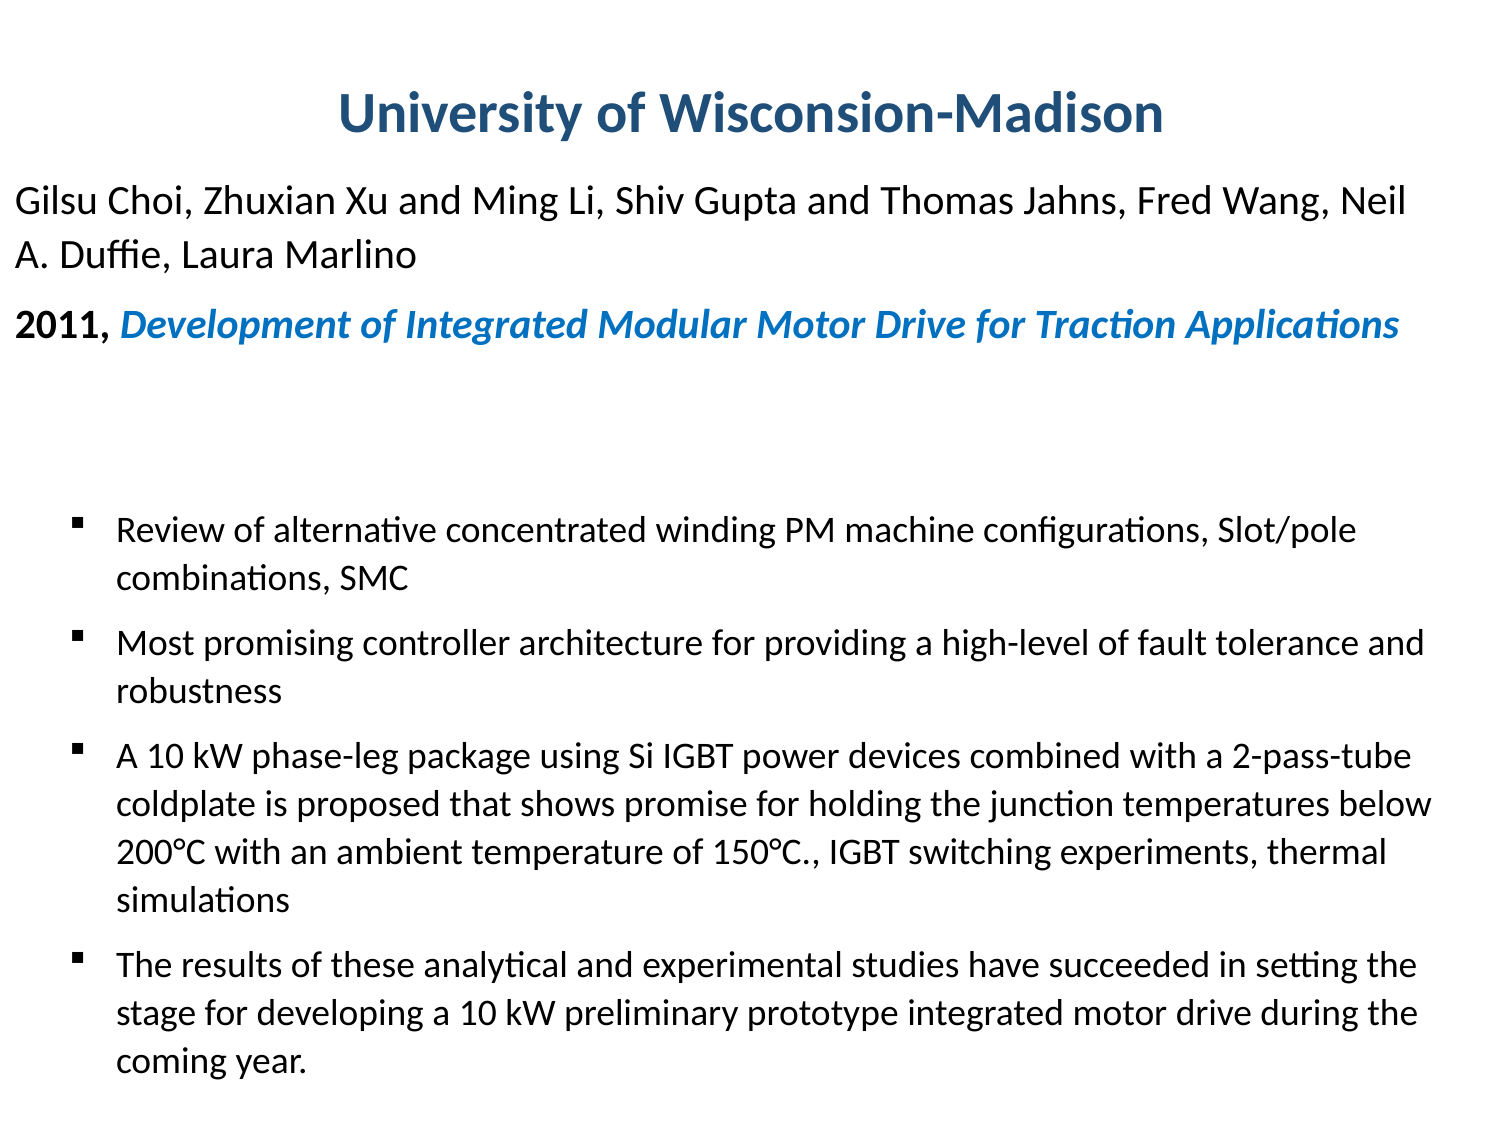

University of Wisconsion-Madison
Gilsu Choi, Zhuxian Xu and Ming Li, Shiv Gupta and Thomas Jahns, Fred Wang, Neil A. Duffie, Laura Marlino
2011, Development of Integrated Modular Motor Drive for Traction Applications
Review of alternative concentrated winding PM machine configurations, Slot/pole combinations, SMC
Most promising controller architecture for providing a high-level of fault tolerance and robustness
A 10 kW phase-leg package using Si IGBT power devices combined with a 2-pass-tube coldplate is proposed that shows promise for holding the junction temperatures below 200°C with an ambient temperature of 150°C., IGBT switching experiments, thermal simulations
The results of these analytical and experimental studies have succeeded in setting the stage for developing a 10 kW preliminary prototype integrated motor drive during the coming year.